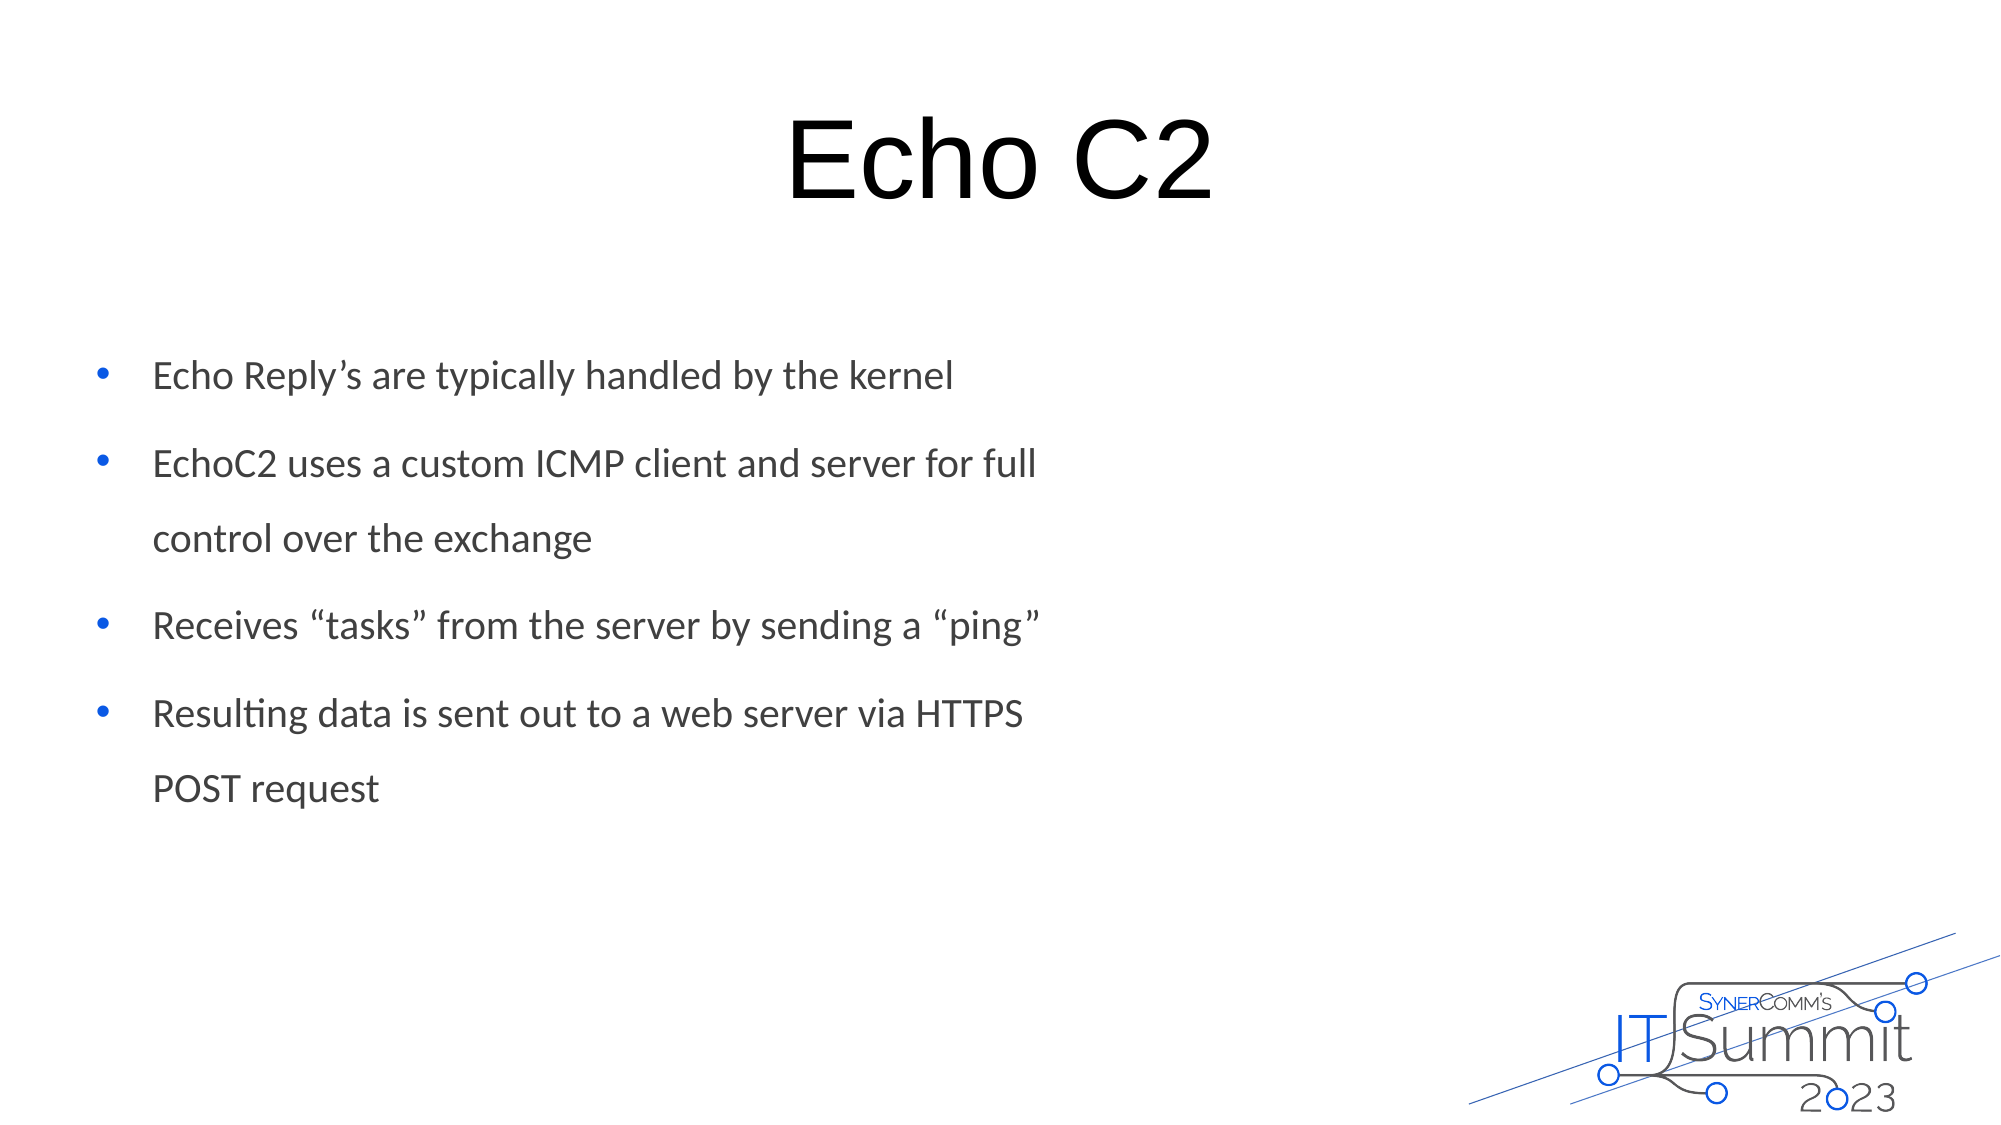

# Echo C2
Echo Reply’s are typically handled by the kernel
EchoC2 uses a custom ICMP client and server for full control over the exchange
Receives “tasks” from the server by sending a “ping”
Resulting data is sent out to a web server via HTTPS POST request